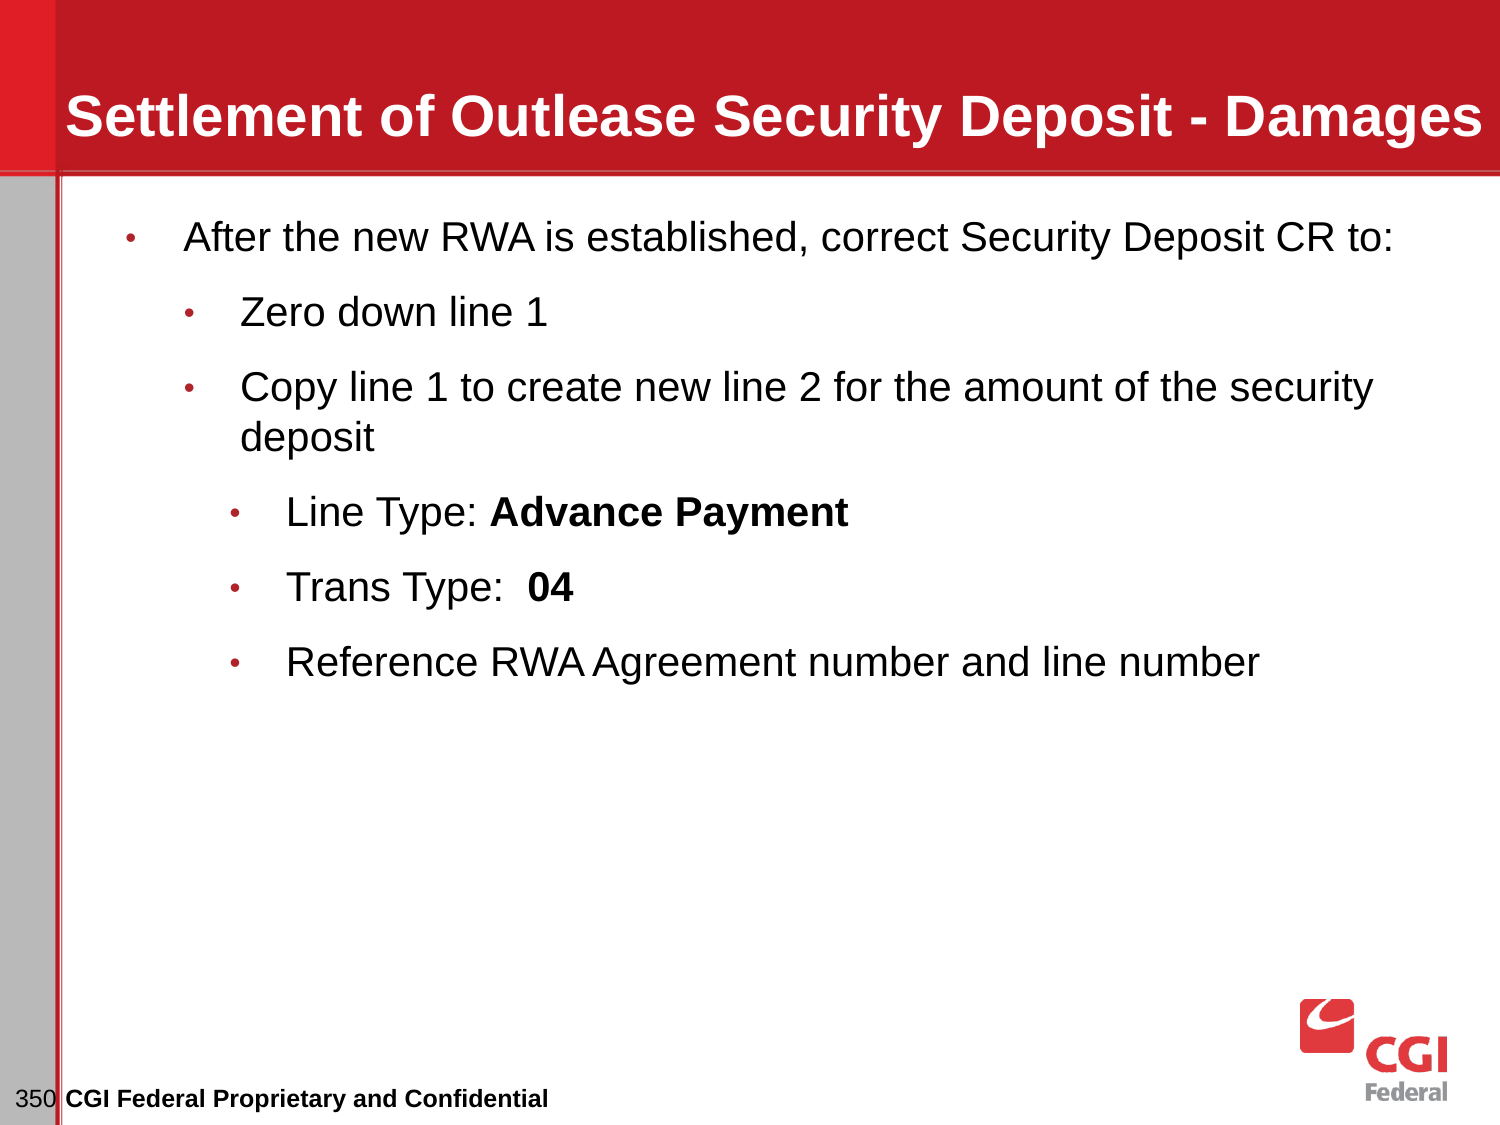

# Settlement of Outlease Security Deposit - Damages
After the new RWA is established, correct Security Deposit CR to:
Zero down line 1
Copy line 1 to create new line 2 for the amount of the security deposit
Line Type: Advance Payment
Trans Type:  04
Reference RWA Agreement number and line number
350
CGI Federal Proprietary and Confidential